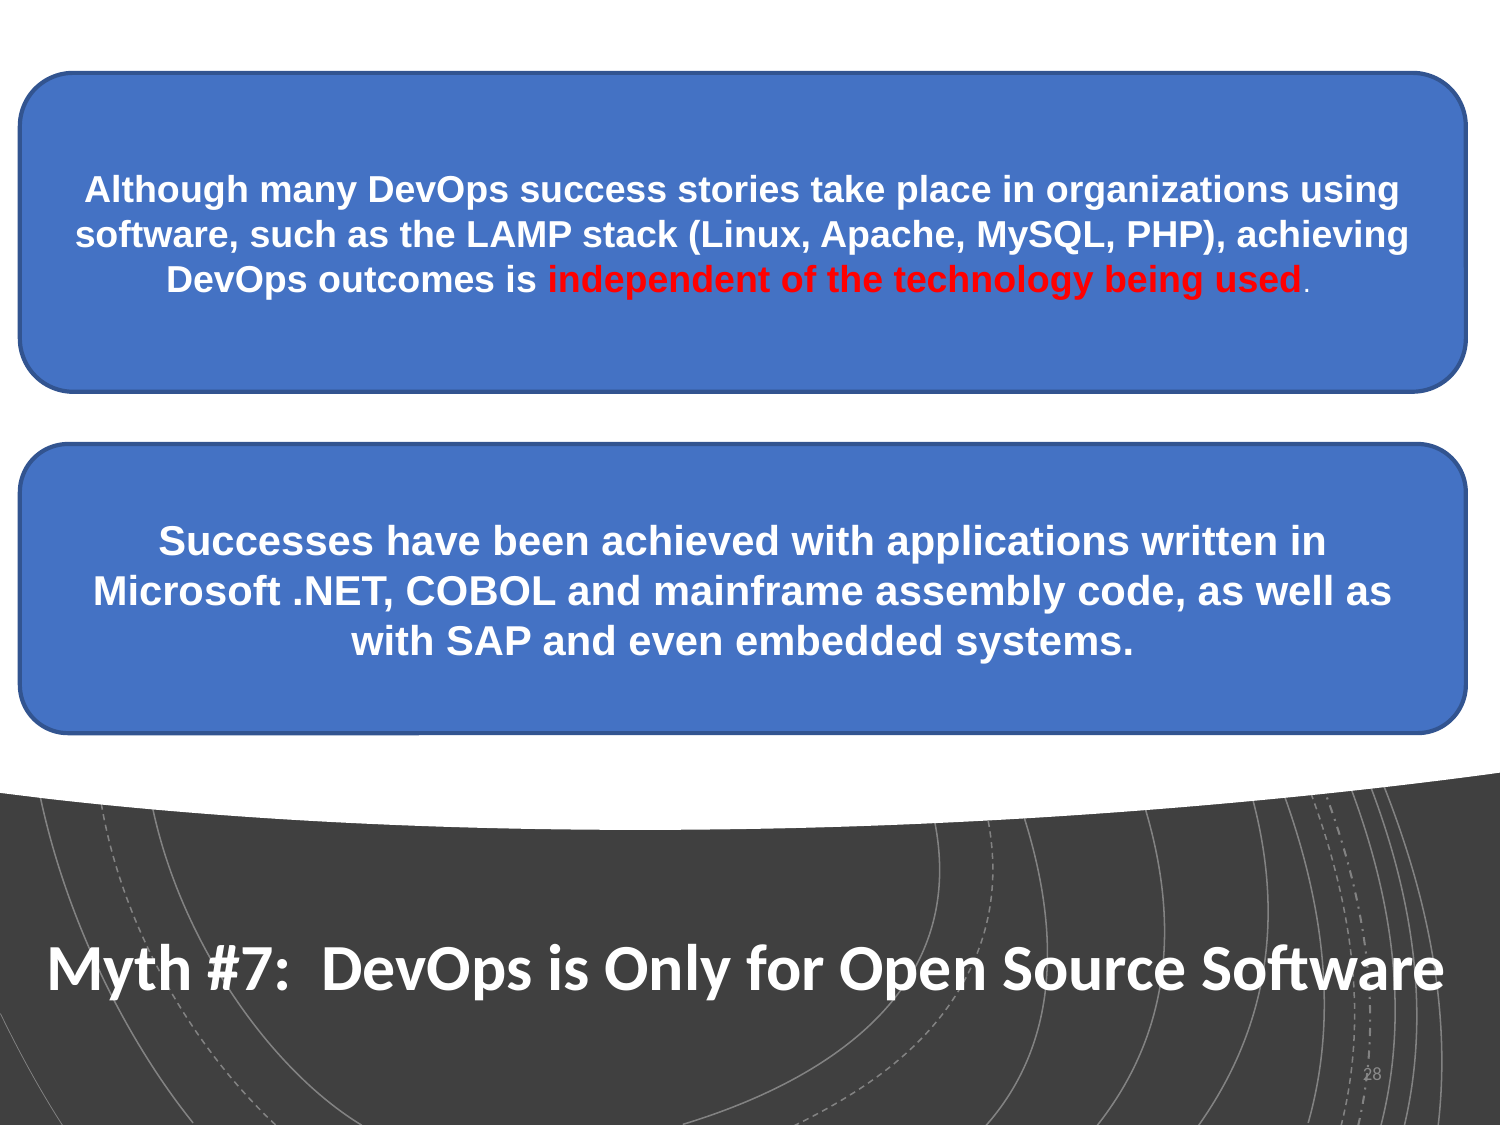

Although many DevOps success stories take place in organizations using software, such as the LAMP stack (Linux, Apache, MySQL, PHP), achieving DevOps outcomes is independent of the technology being used.
Successes have been achieved with applications written in Microsoft .NET, COBOL and mainframe assembly code, as well as with SAP and even embedded systems.
# Myth #7:  DevOps is Only for Open Source Software
28